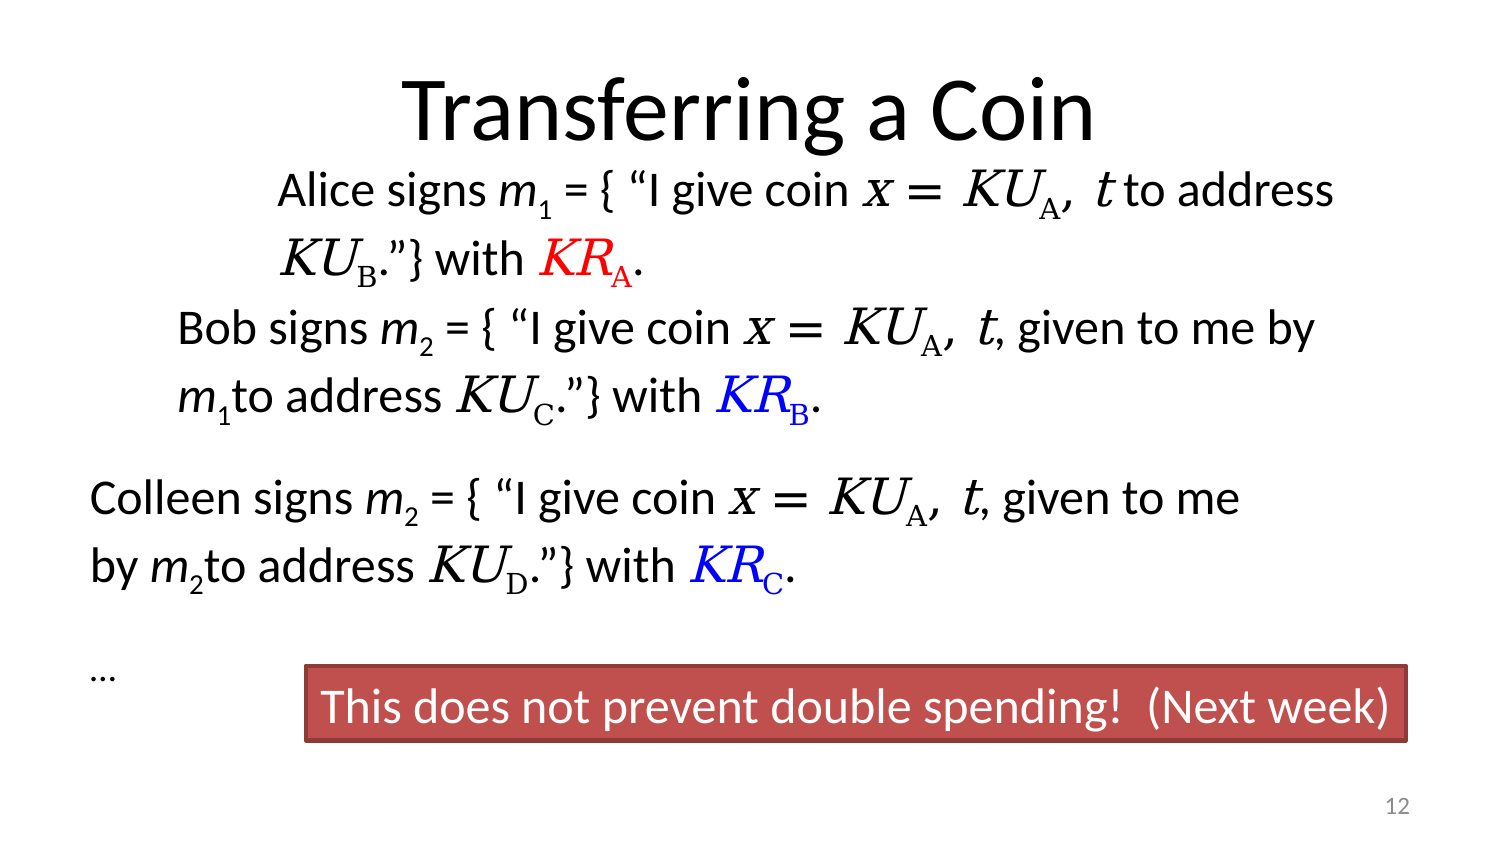

# Transferring a Coin
Alice signs m1 = { “I give coin x = KUA, t to address KUB.”} with KRA.
Bob signs m2 = { “I give coin x = KUA, t, given to me by m1to address KUC.”} with KRB.
Colleen signs m2 = { “I give coin x = KUA, t, given to me by m2to address KUD.”} with KRC.
…
This does not prevent double spending!  (Next week)
12